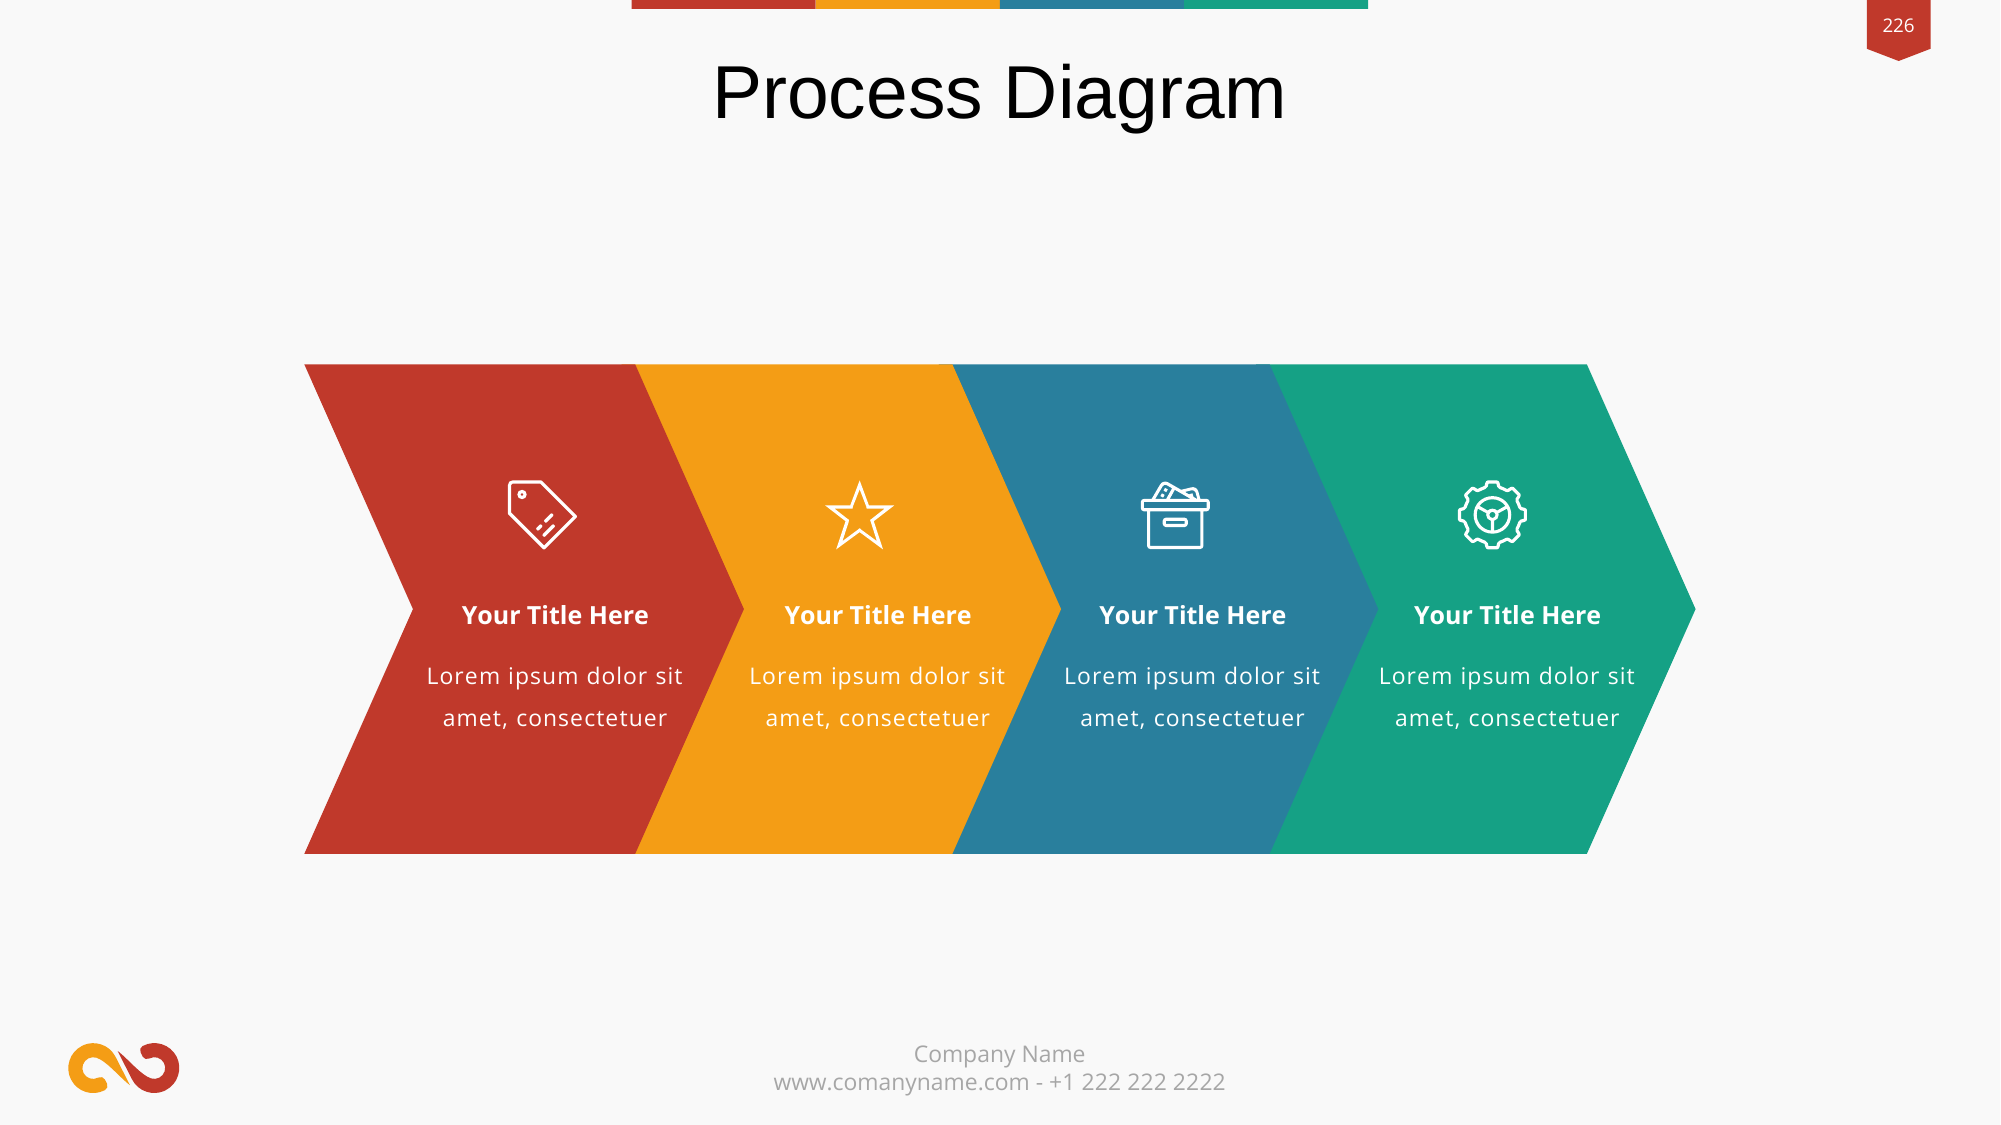

Process Diagram

Your Title Here
Your Title Here
Your Title Here
Your Title Here
Lorem ipsum dolor sit amet, consectetuer
Lorem ipsum dolor sit amet, consectetuer
Lorem ipsum dolor sit amet, consectetuer
Lorem ipsum dolor sit amet, consectetuer